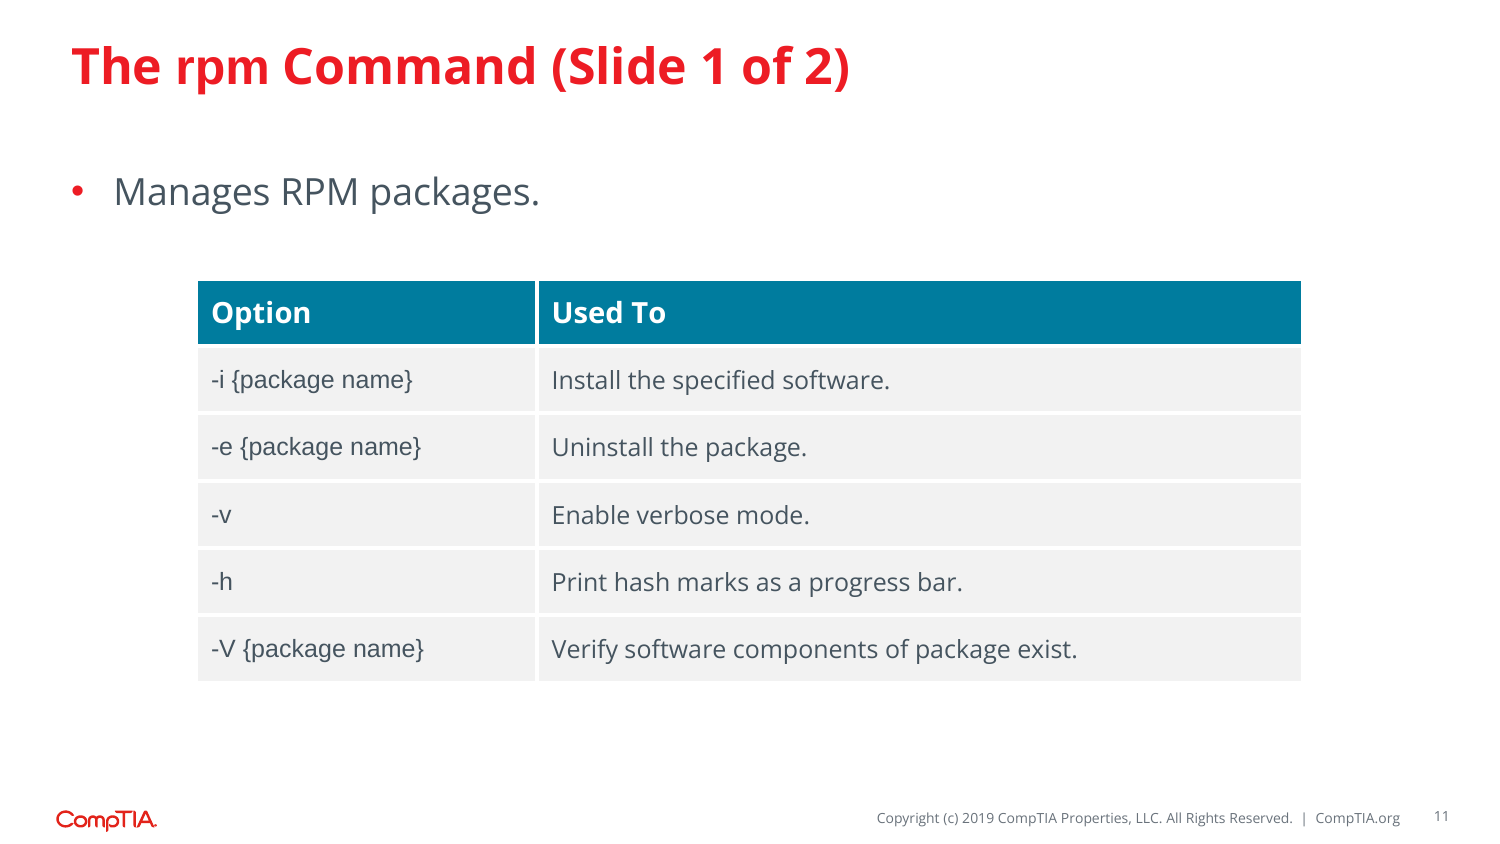

# The rpm Command (Slide 1 of 2)
Manages RPM packages.
| Option | Used To |
| --- | --- |
| -i {package name} | Install the specified software. |
| -e {package name} | Uninstall the package. |
| -v | Enable verbose mode. |
| -h | Print hash marks as a progress bar. |
| -V {package name} | Verify software components of package exist. |
11